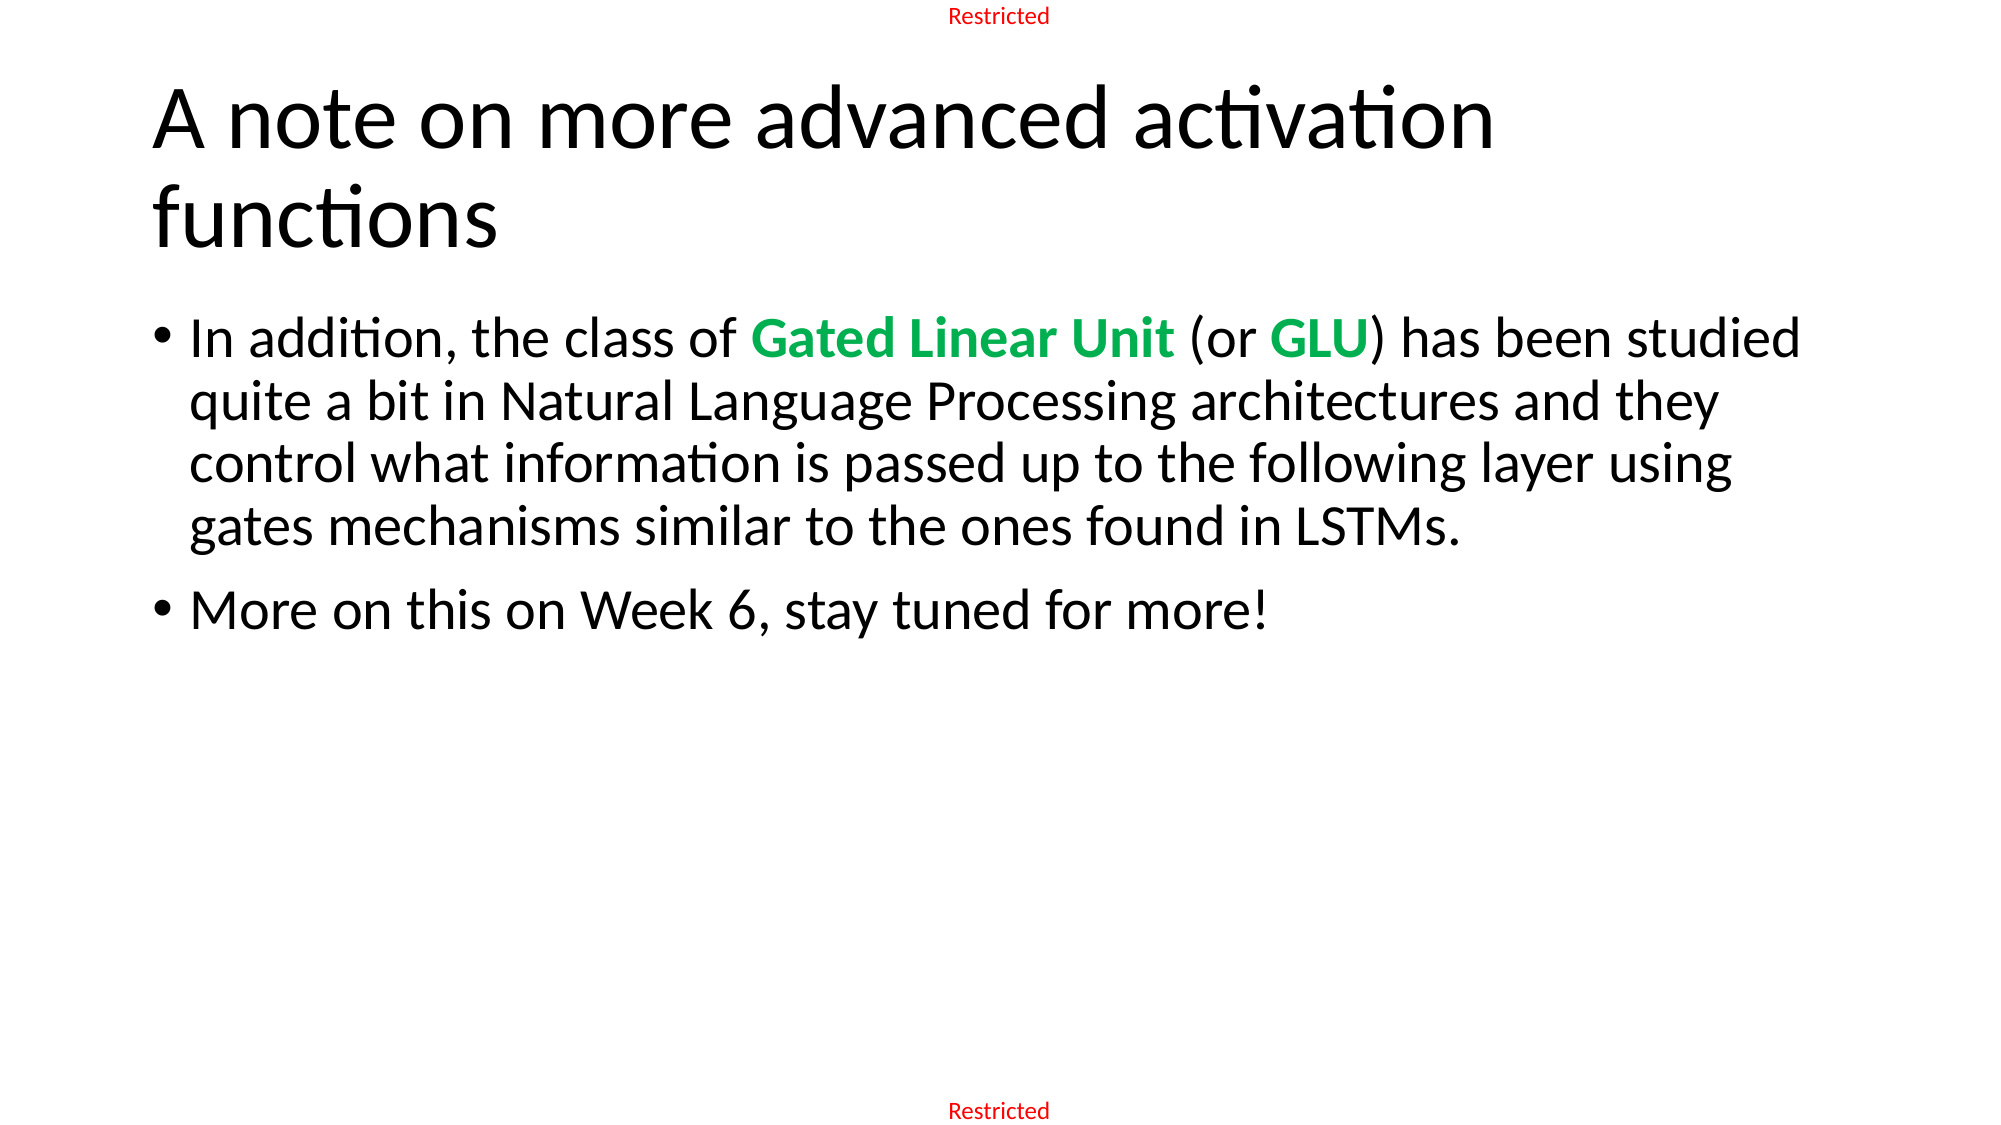

# A note on more advanced activation functions
In addition, the class of Gated Linear Unit (or GLU) has been studied quite a bit in Natural Language Processing architectures and they control what information is passed up to the following layer using gates mechanisms similar to the ones found in LSTMs.
More on this on Week 6, stay tuned for more!